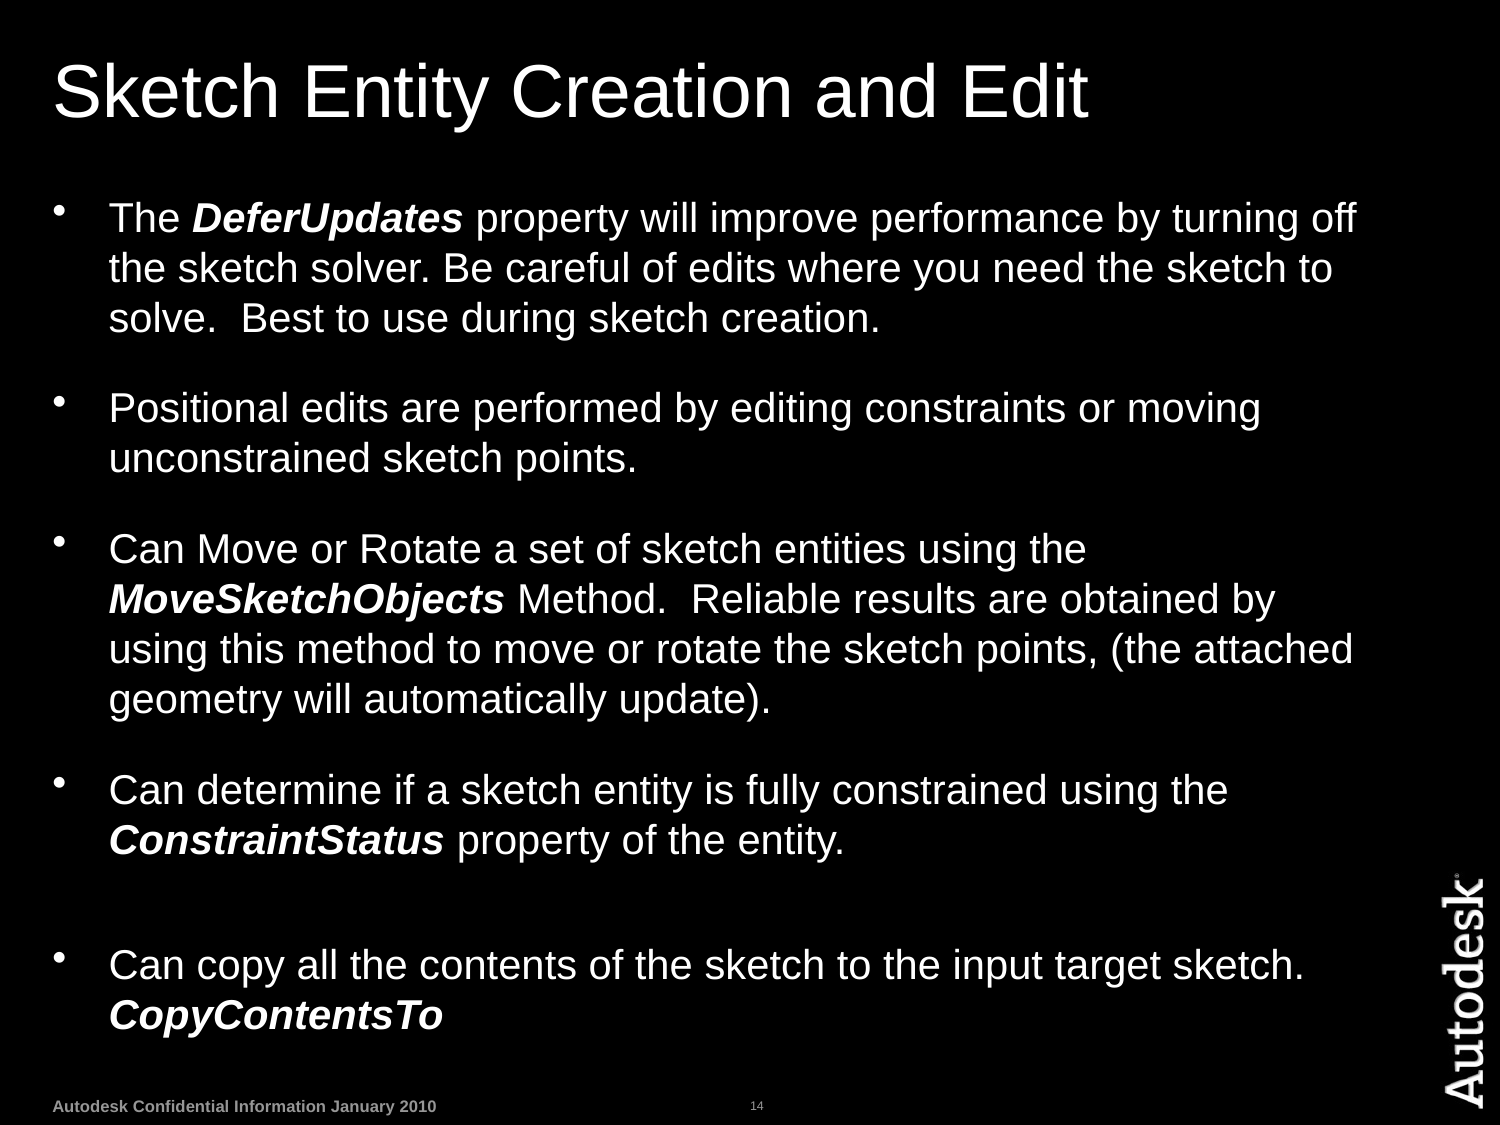

# Sketch Entity Creation and Edit
The DeferUpdates property will improve performance by turning off the sketch solver. Be careful of edits where you need the sketch to solve.  Best to use during sketch creation.

Positional edits are performed by editing constraints or moving unconstrained sketch points.

Can Move or Rotate a set of sketch entities using the MoveSketchObjects Method.  Reliable results are obtained by using this method to move or rotate the sketch points, (the attached geometry will automatically update).

Can determine if a sketch entity is fully constrained using the ConstraintStatus property of the entity.

Can copy all the contents of the sketch to the input target sketch. CopyContentsTo